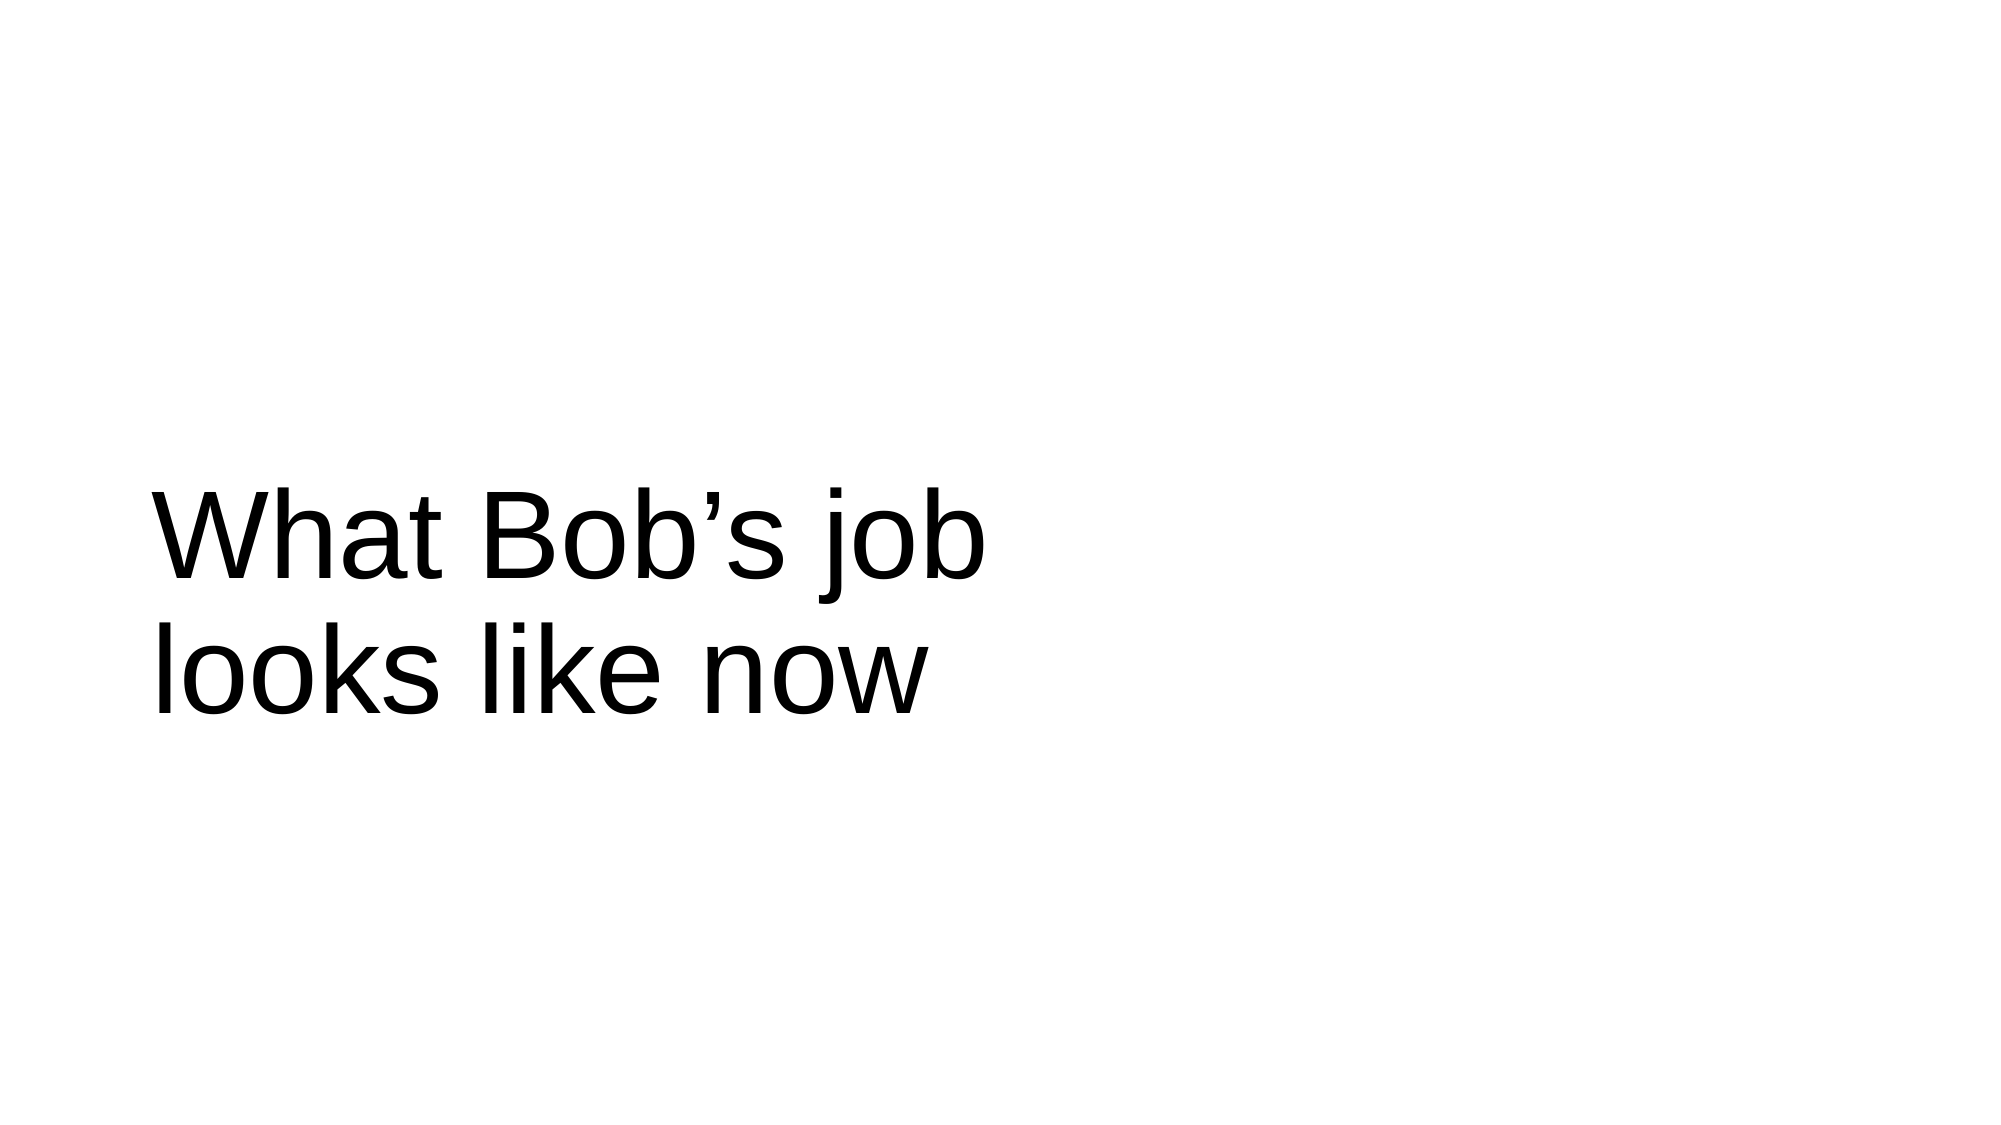

# What Bob’s job looks like now